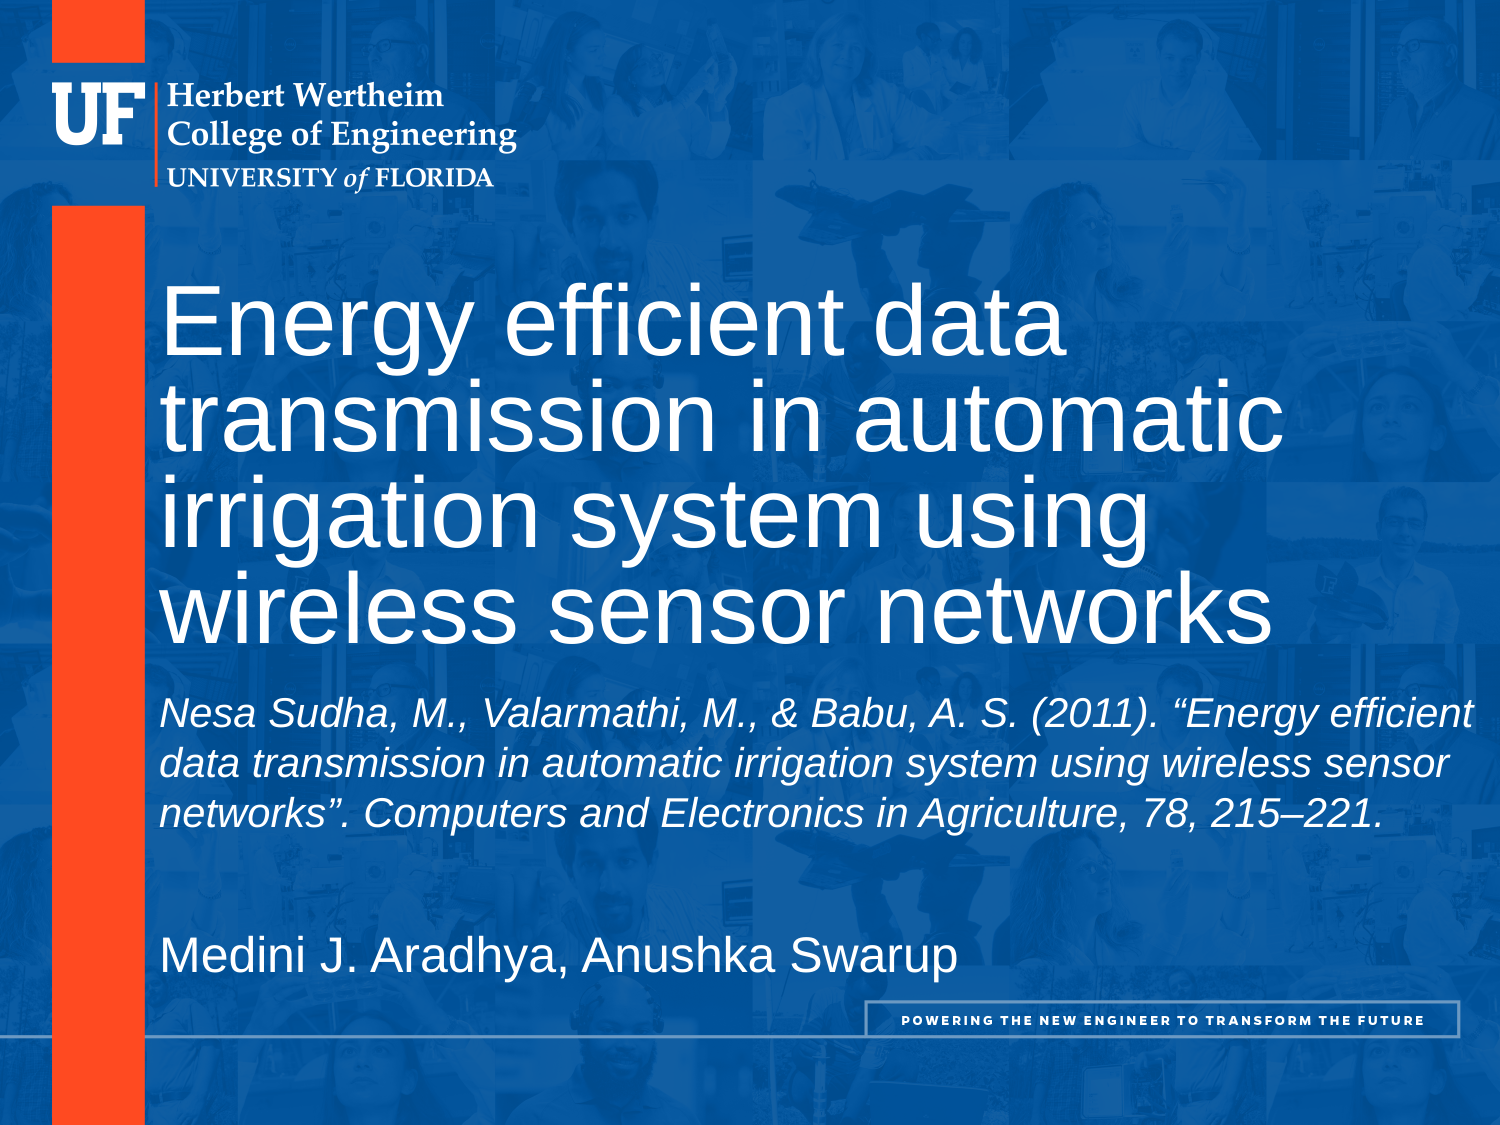

# Energy efficient data transmission in automatic irrigation system using wireless sensor networks
Nesa Sudha, M., Valarmathi, M., & Babu, A. S. (2011). “Energy efficient data transmission in automatic irrigation system using wireless sensor networks”. Computers and Electronics in Agriculture, 78, 215–221.

Medini J. Aradhya, Anushka Swarup